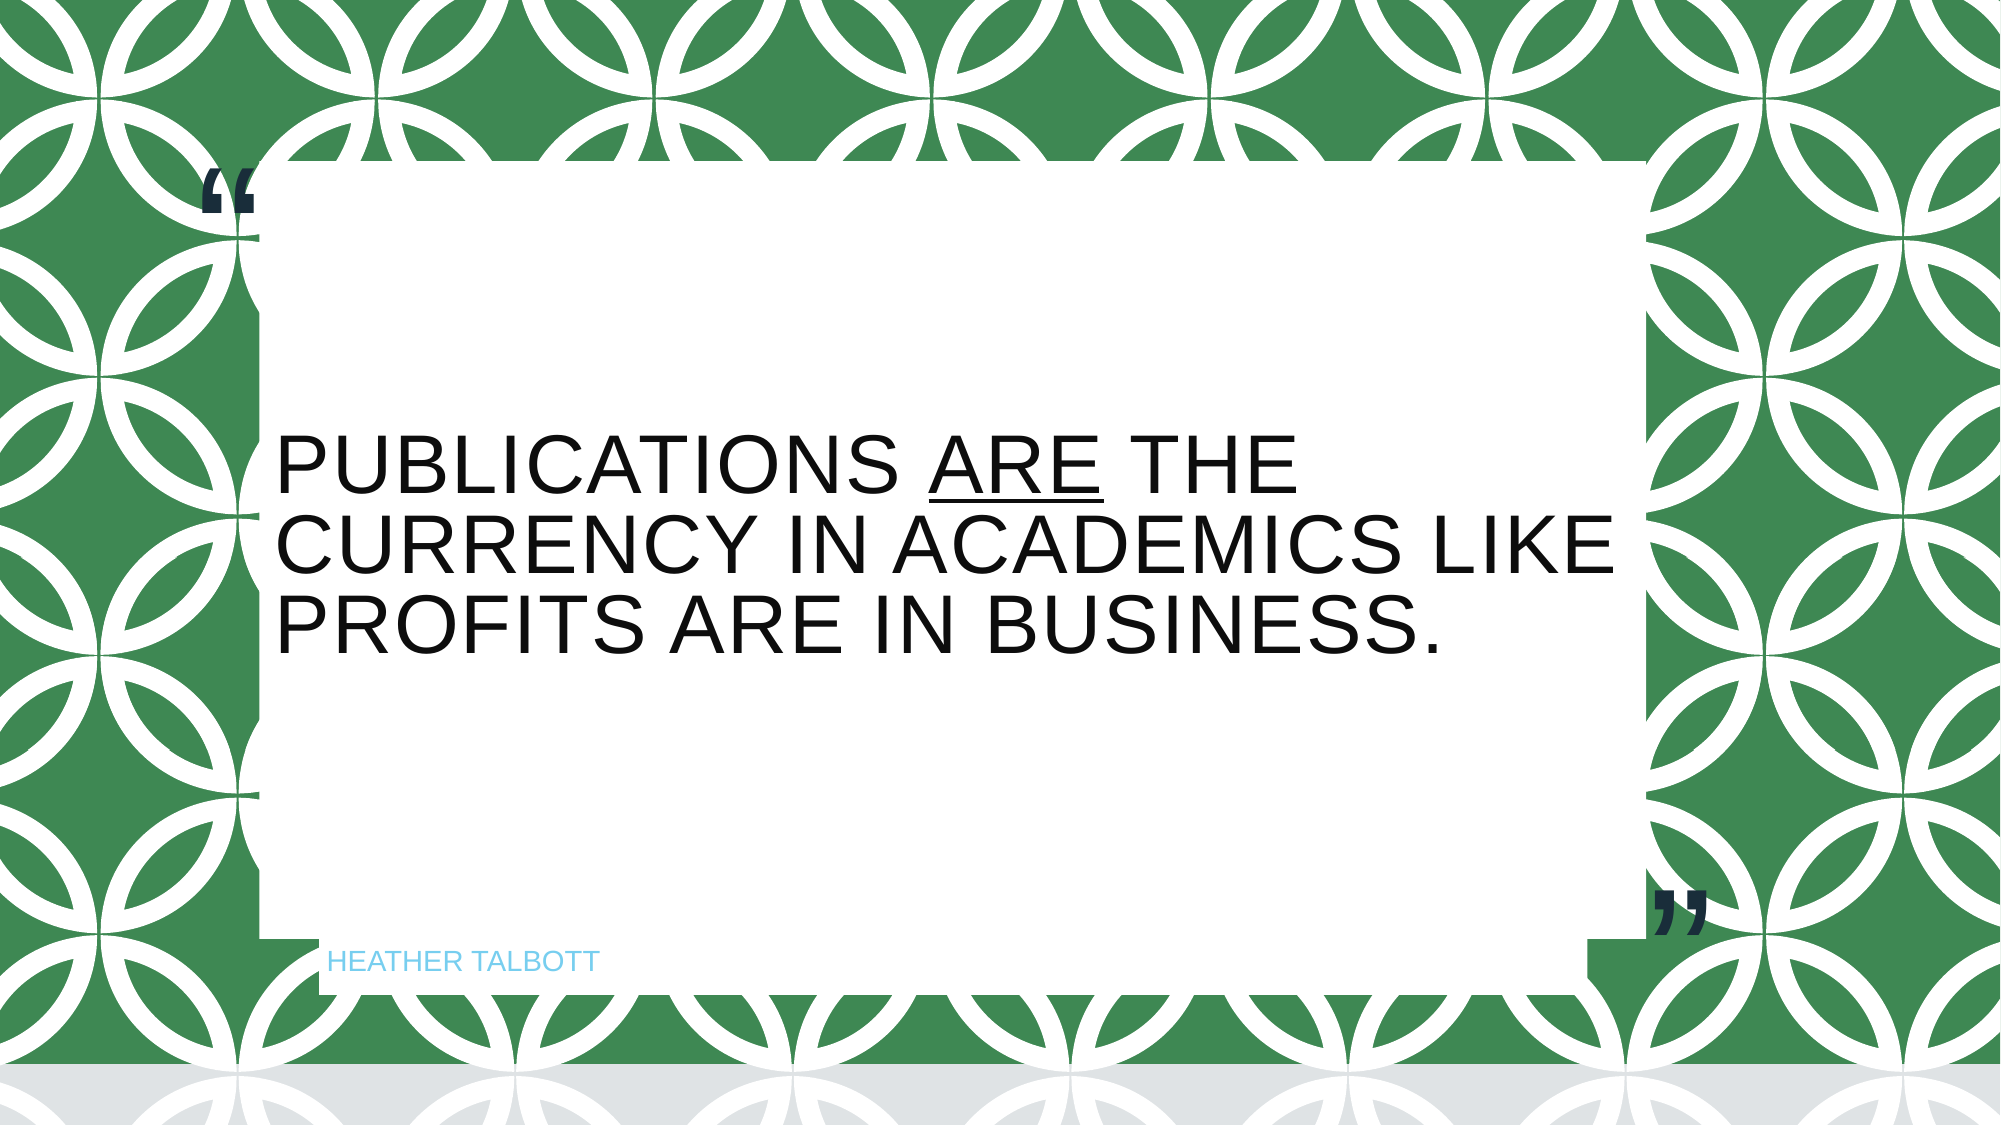

# Publications ARE the Currency in Academics like Profits are in business.
Heather Talbott